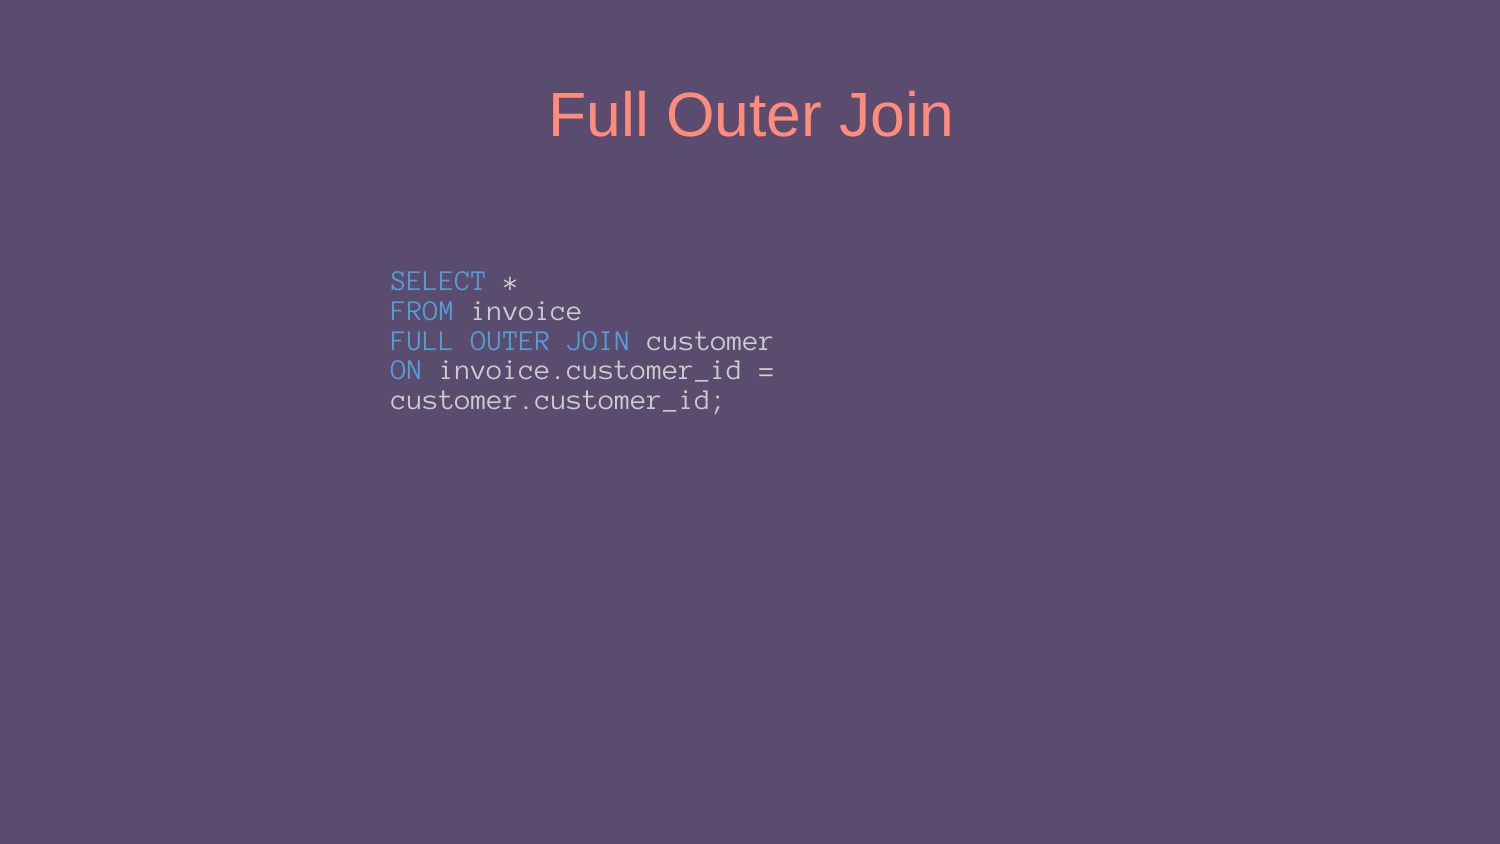

# Full Outer Join
SELECT *
FROM invoice
FULL OUTER JOIN customer
ON invoice.customer_id = customer.customer_id;